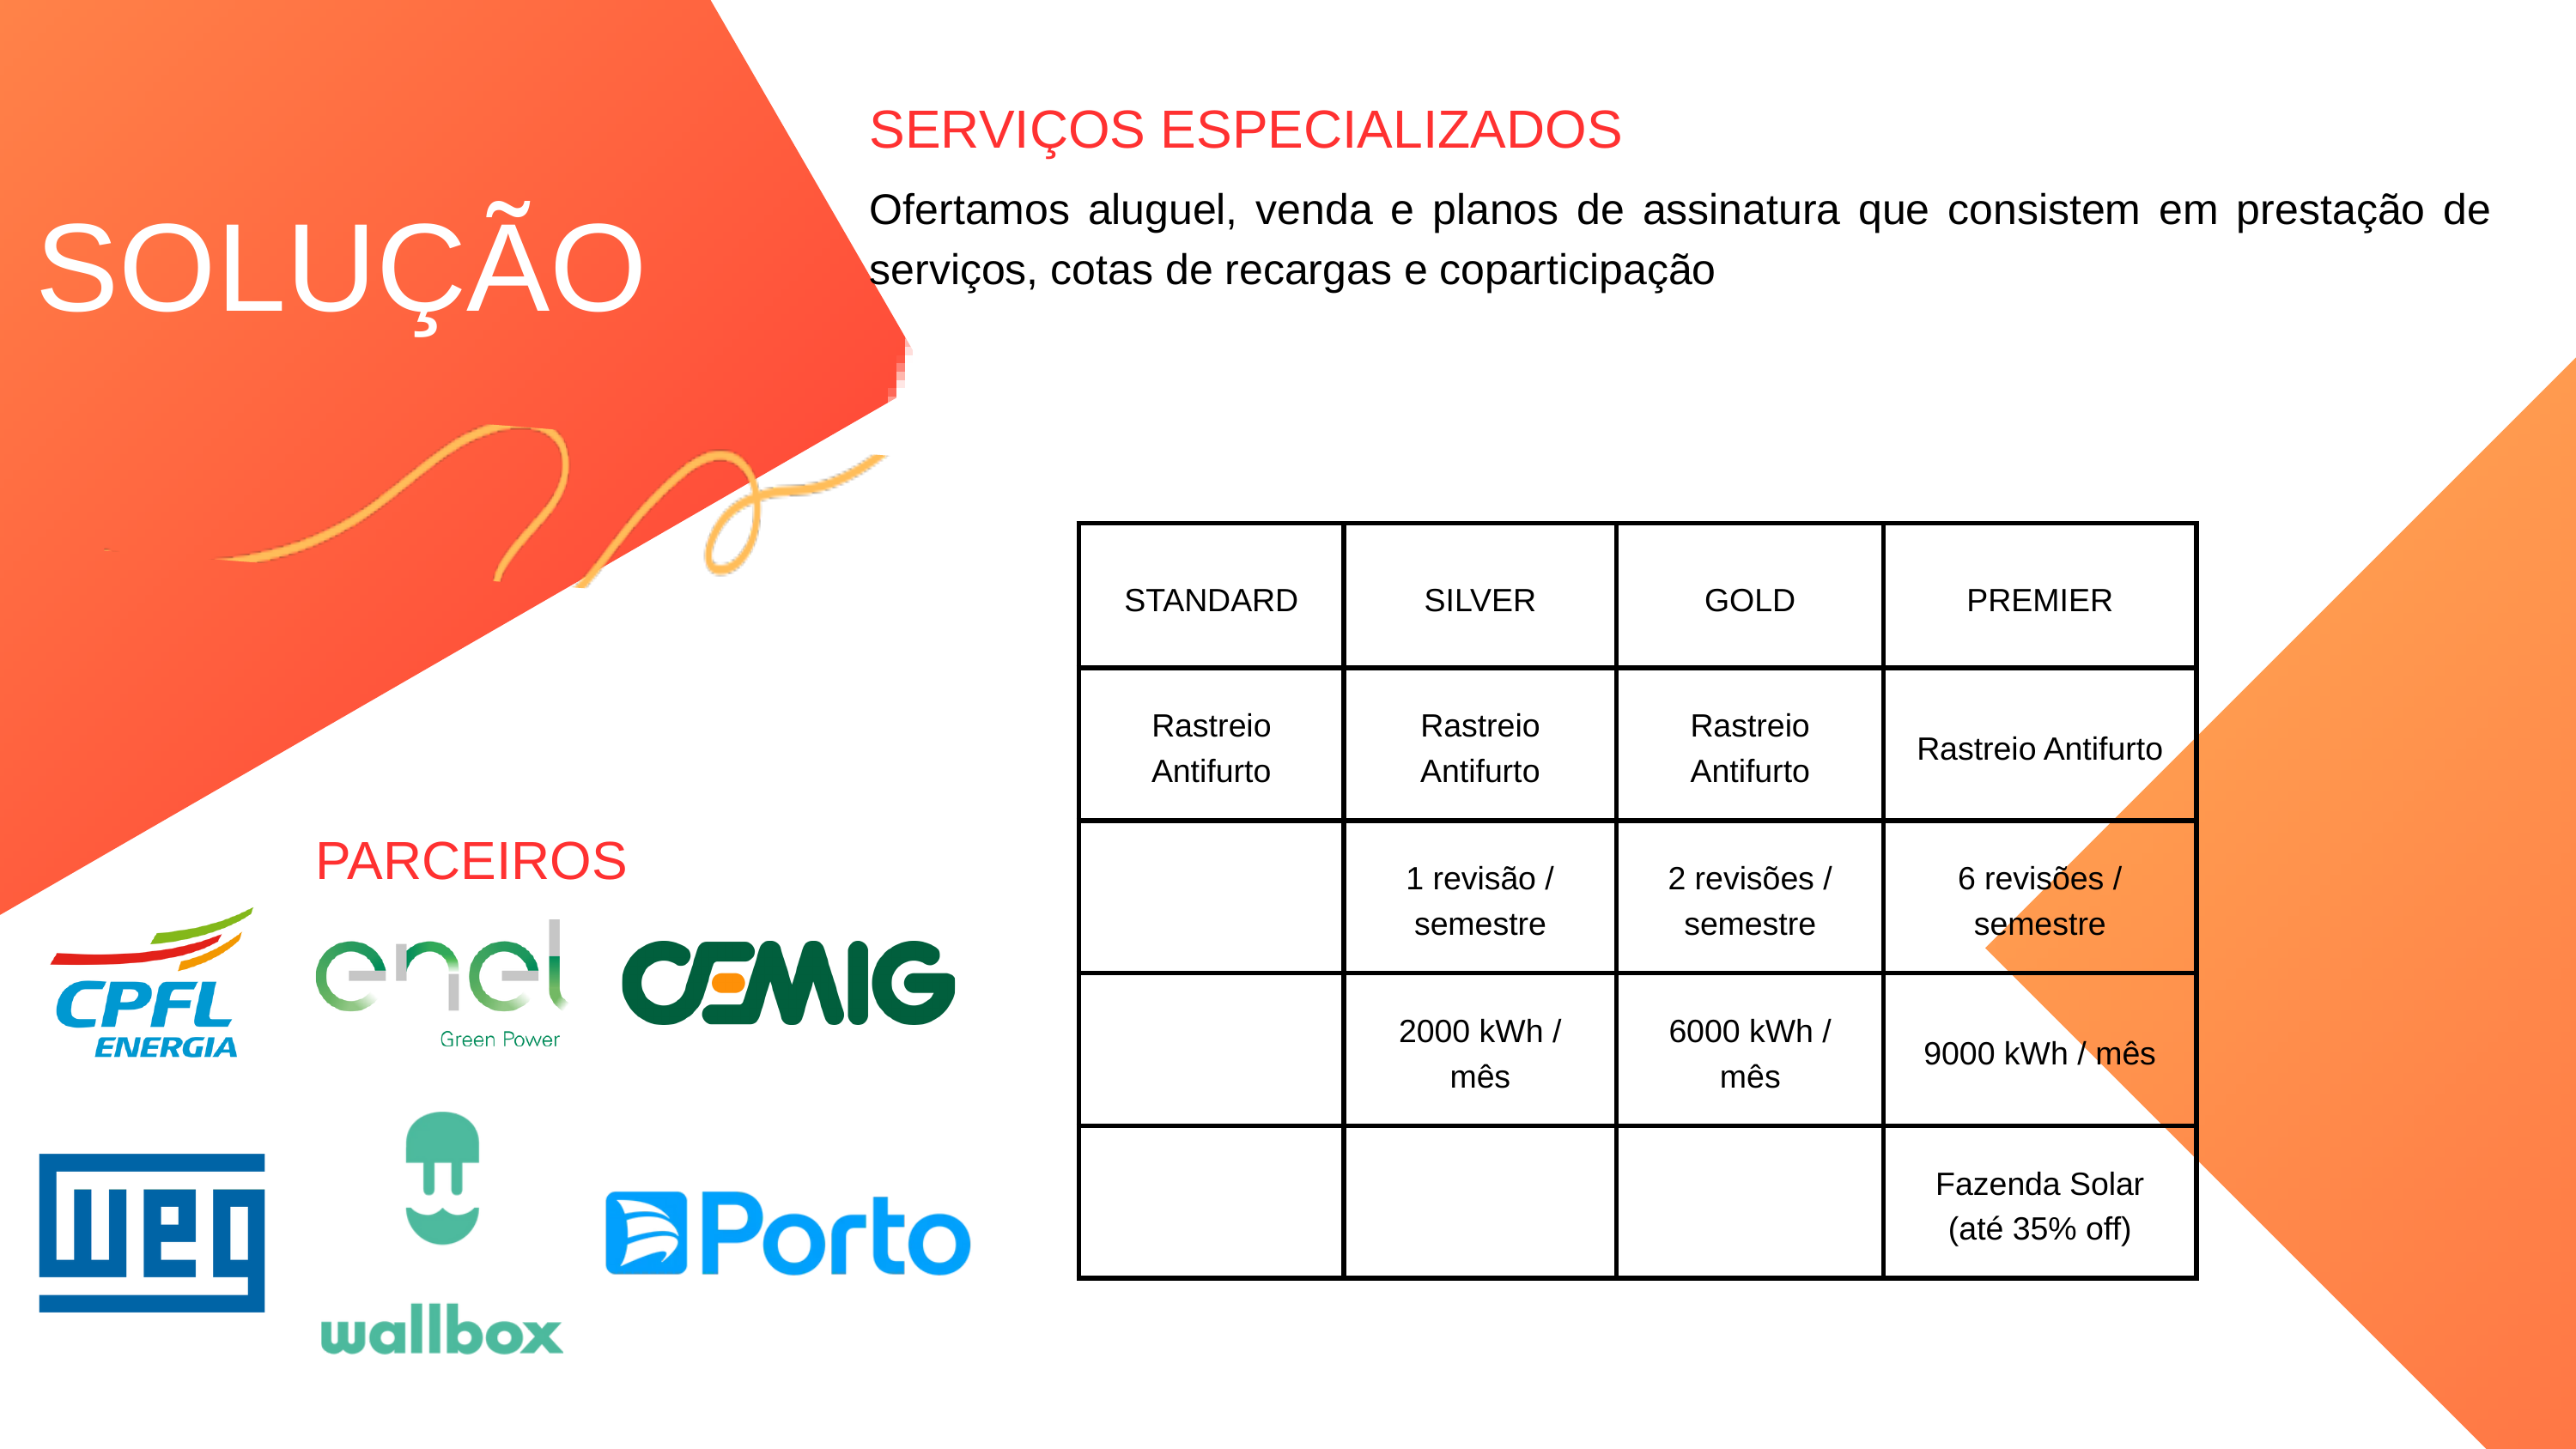

SERVIÇOS ESPECIALIZADOS
SOLUÇÃO
Ofertamos aluguel, venda e planos de assinatura que consistem em prestação de serviços, cotas de recargas e coparticipação

| STANDARD | SILVER | GOLD | PREMIER |
| --- | --- | --- | --- |
| Rastreio Antifurto | Rastreio Antifurto | Rastreio Antifurto | Rastreio Antifurto |
|  | 1 revisão / semestre | 2 revisões / semestre | 6 revisões / semestre |
|  | 2000 kWh / mês | 6000 kWh / mês | 9000 kWh / mês |
|  |  |  | Fazenda Solar (até 35% off) |
PARCEIROS